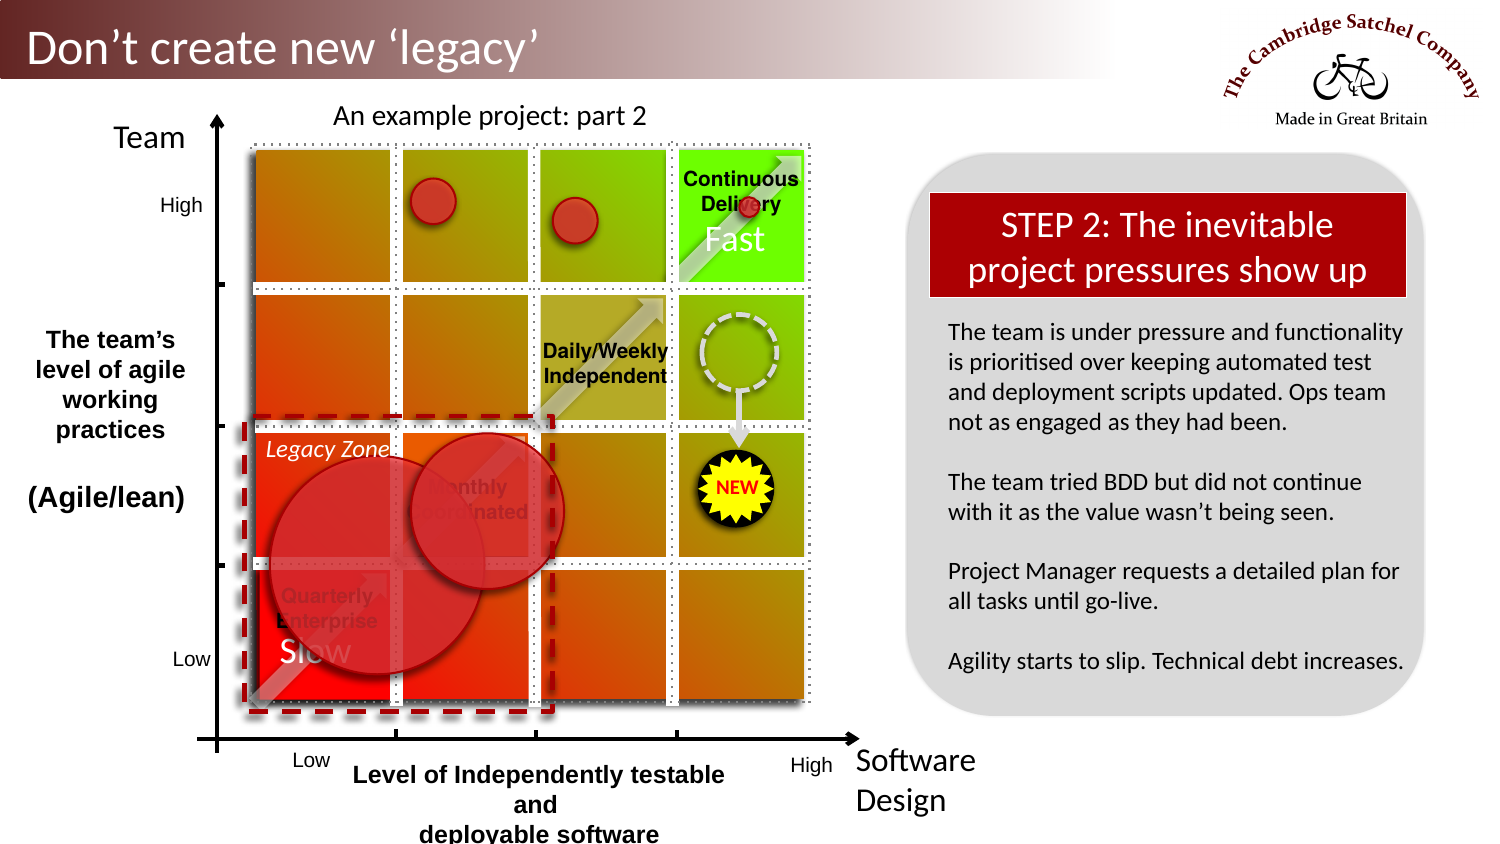

Don’t create new ‘legacy’
An example project: part 2

Legacy Zone

NEW

STEP 2: The inevitable project pressures show up
The team is under pressure and functionality is prioritised over keeping automated test and deployment scripts updated. Ops team not as engaged as they had been.

The team tried BDD but did not continue with it as the value wasn’t being seen.

Project Manager requests a detailed plan for all tasks until go-live.

Agility starts to slip. Technical debt increases.